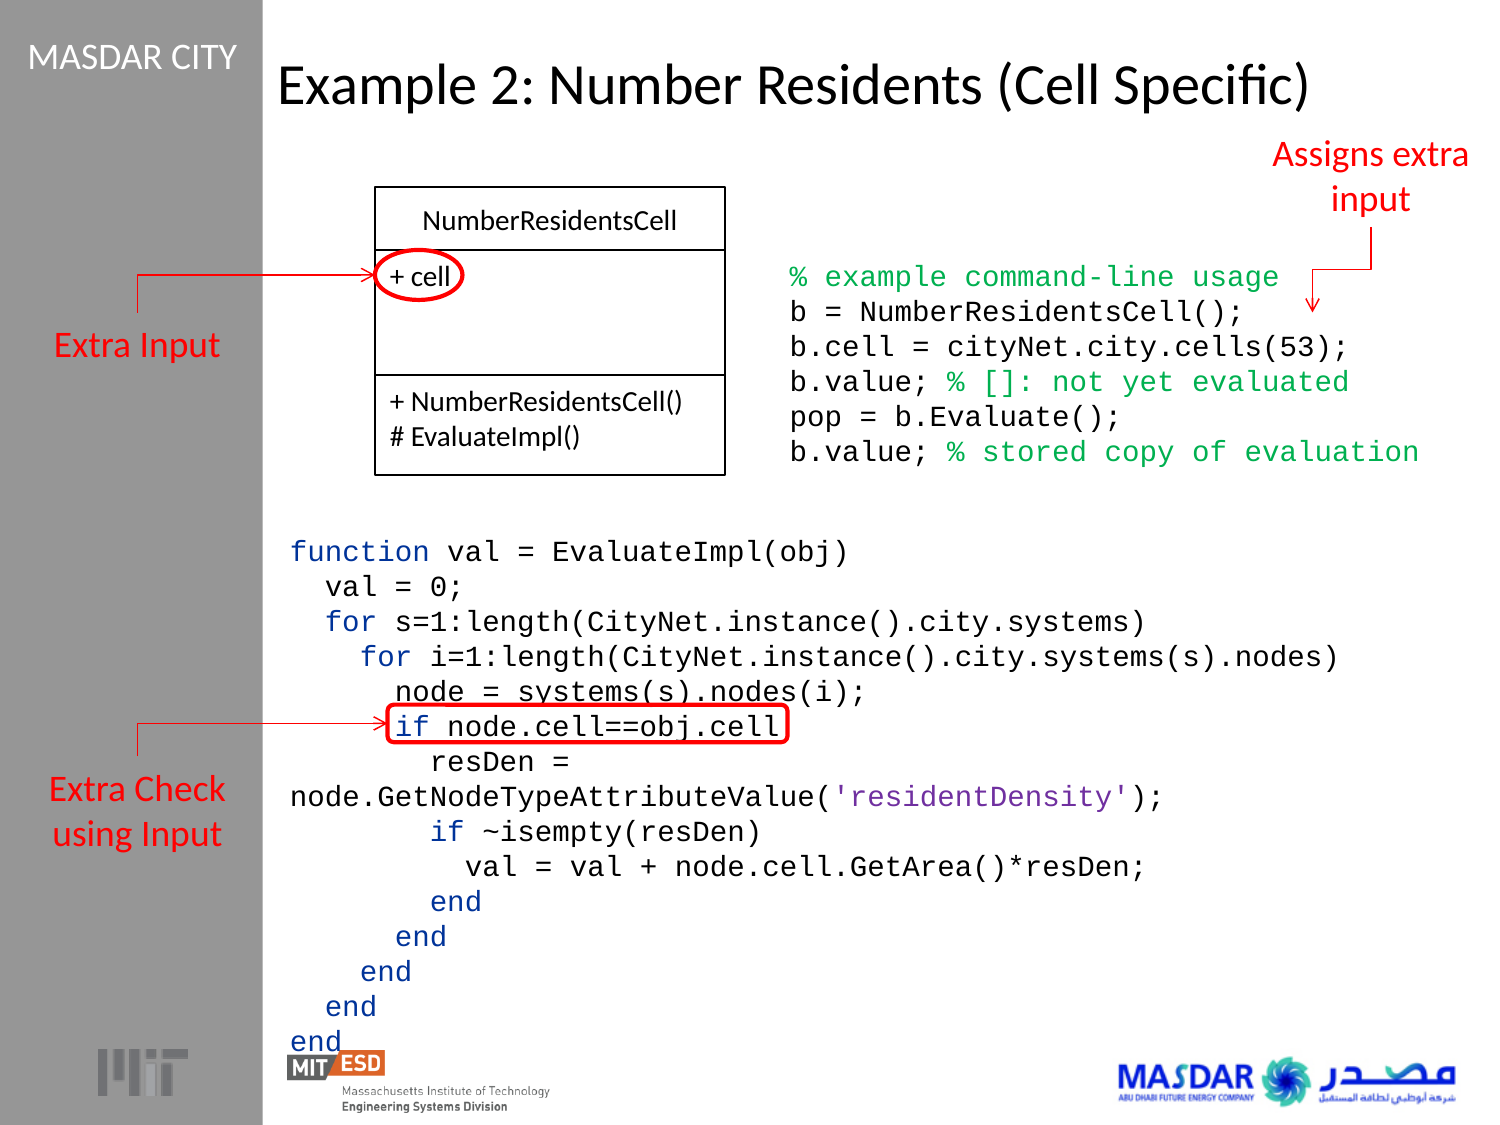

# Example 2: Number Residents (Cell Specific)
Assigns extra input
NumberResidentsCell
+ cell

+ NumberResidentsCell()
# EvaluateImpl()

% example command-line usage
b = NumberResidentsCell();
b.cell = cityNet.city.cells(53);
b.value; % []: not yet evaluated
pop = b.Evaluate();
b.value; % stored copy of evaluation
Extra Input
function val = EvaluateImpl(obj)
  val = 0;
  for s=1:length(CityNet.instance().city.systems)
    for i=1:length(CityNet.instance().city.systems(s).nodes)
      node = systems(s).nodes(i);
      if node.cell==obj.cell
        resDen = node.GetNodeTypeAttributeValue('residentDensity');
        if ~isempty(resDen)
          val = val + node.cell.GetArea()*resDen;
        end
      end
    end
  end
end

Extra Check using Input